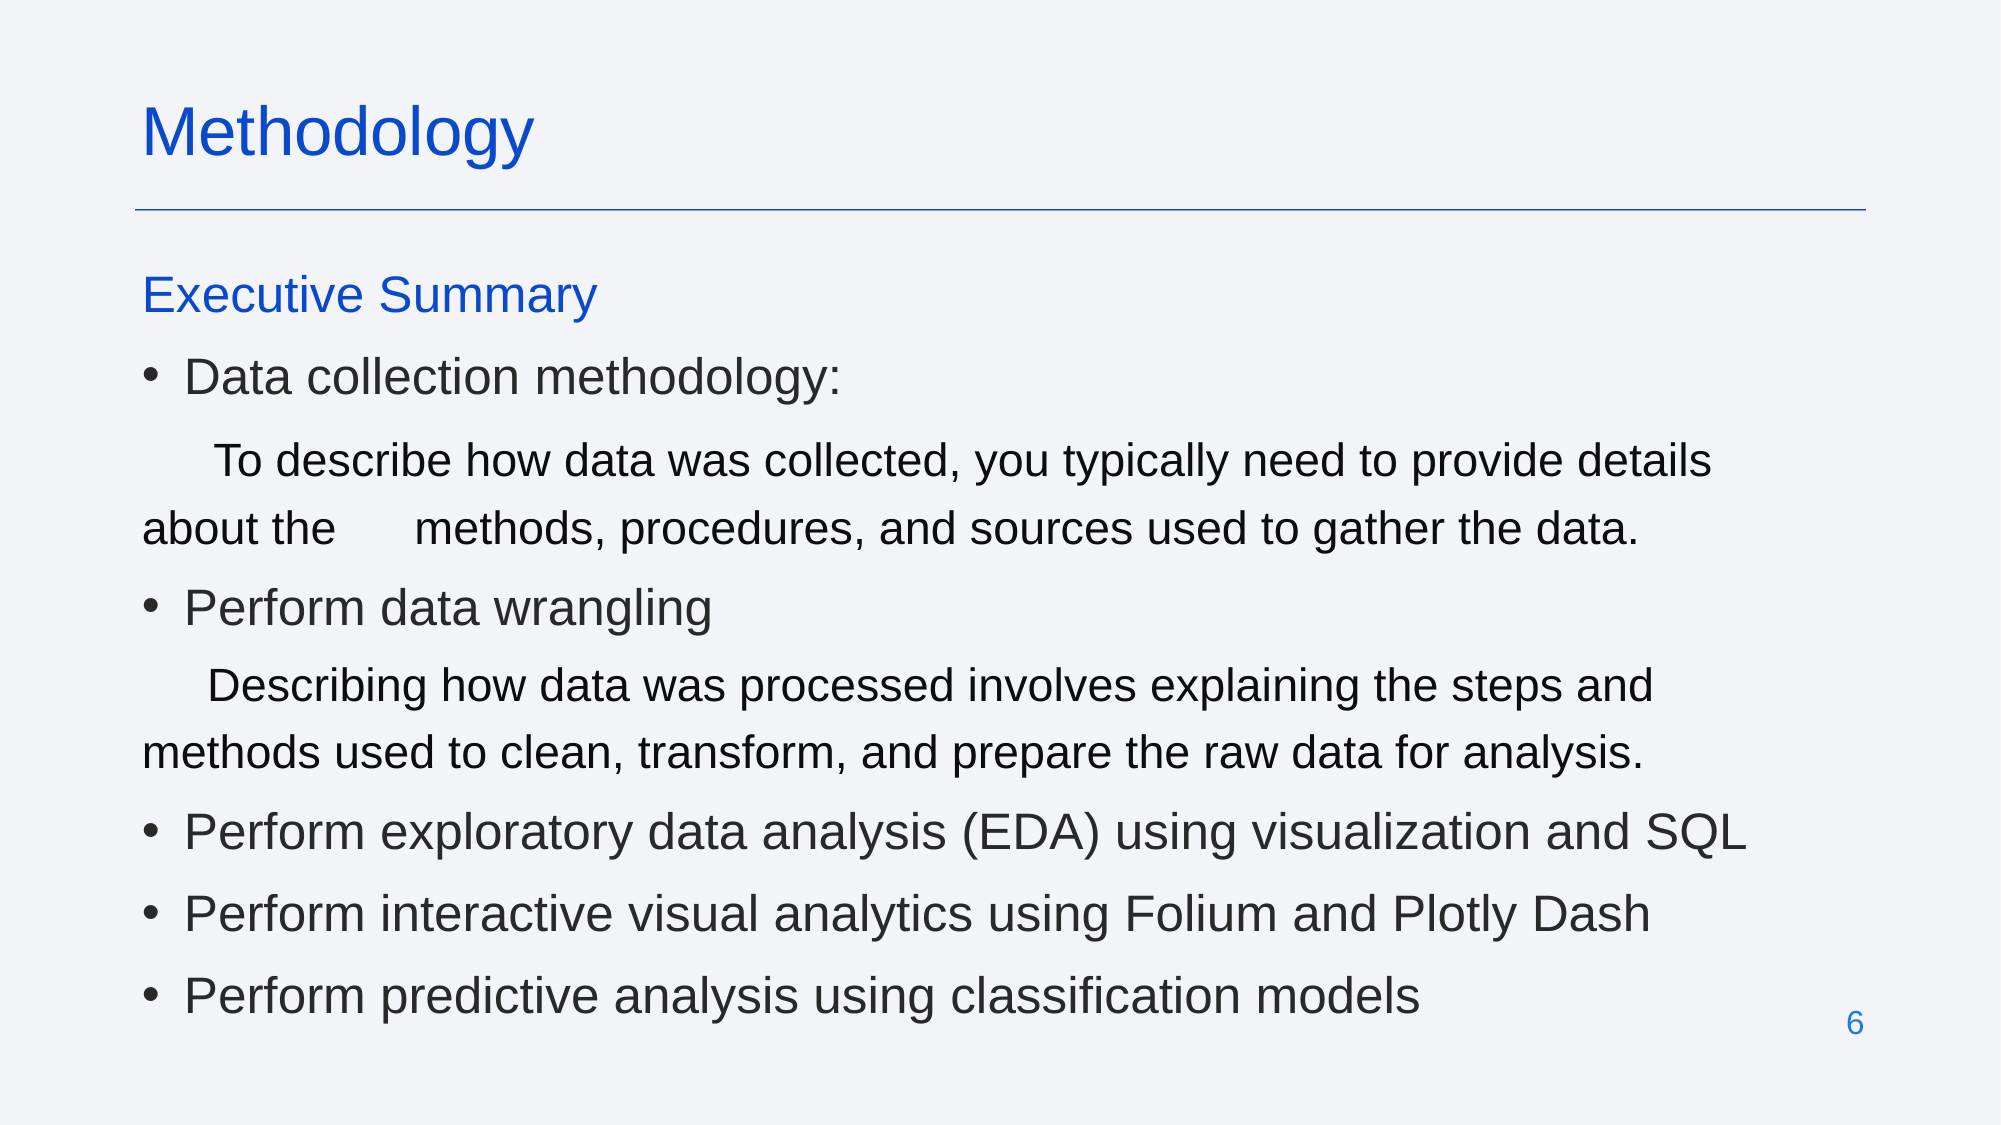

Methodology
Executive Summary
Data collection methodology:
     To describe how data was collected, you typically need to provide details about the      methods, procedures, and sources used to gather the data.
Perform data wrangling
     Describing how data was processed involves explaining the steps and methods used to clean, transform, and prepare the raw data for analysis.
Perform exploratory data analysis (EDA) using visualization and SQL
Perform interactive visual analytics using Folium and Plotly Dash
Perform predictive analysis using classification models

6